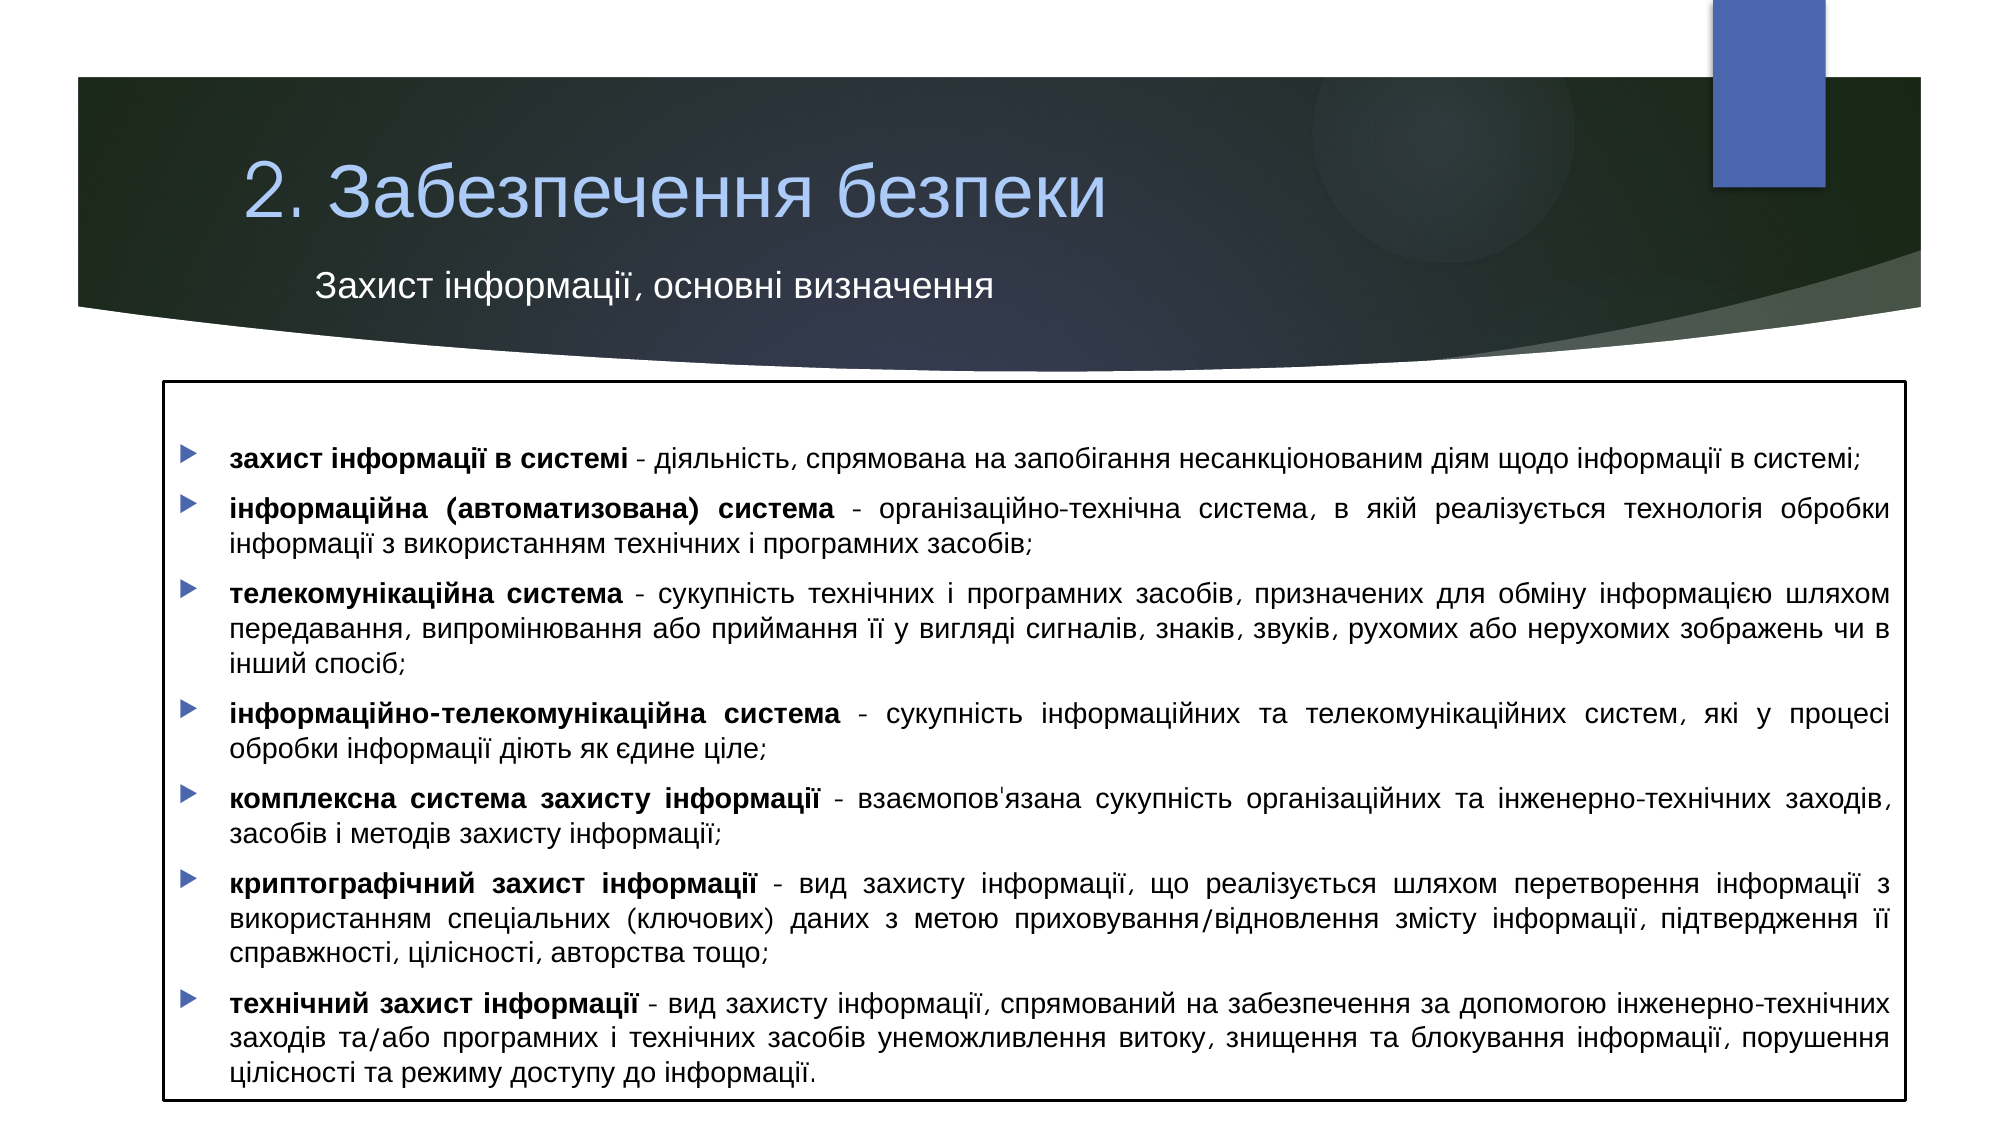

# 2. Забезпечення безпеки
Захист інформації, основні визначення

захист інформації в системі - діяльність, спрямована на запобігання несанкціонованим діям щодо інформації в системі;
інформаційна (автоматизована) система - організаційно-технічна система, в якій реалізується технологія обробки інформації з використанням технічних і програмних засобів;
телекомунікаційна система - сукупність технічних і програмних засобів, призначених для обміну інформацією шляхом передавання, випромінювання або приймання її у вигляді сигналів, знаків, звуків, рухомих або нерухомих зображень чи в інший спосіб;
інформаційно-телекомунікаційна система - сукупність інформаційних та телекомунікаційних систем, які у процесі обробки інформації діють як єдине ціле;
комплексна система захисту інформації - взаємопов'язана сукупність організаційних та інженерно-технічних заходів, засобів і методів захисту інформації;
криптографічний захист інформації - вид захисту інформації, що реалізується шляхом перетворення інформації з використанням спеціальних (ключових) даних з метою приховування/відновлення змісту інформації, підтвердження її справжності, цілісності, авторства тощо;
технічний захист інформації - вид захисту інформації, спрямований на забезпечення за допомогою інженерно-технічних заходів та/або програмних і технічних засобів унеможливлення витоку, знищення та блокування інформації, порушення цілісності та режиму доступу до інформації.